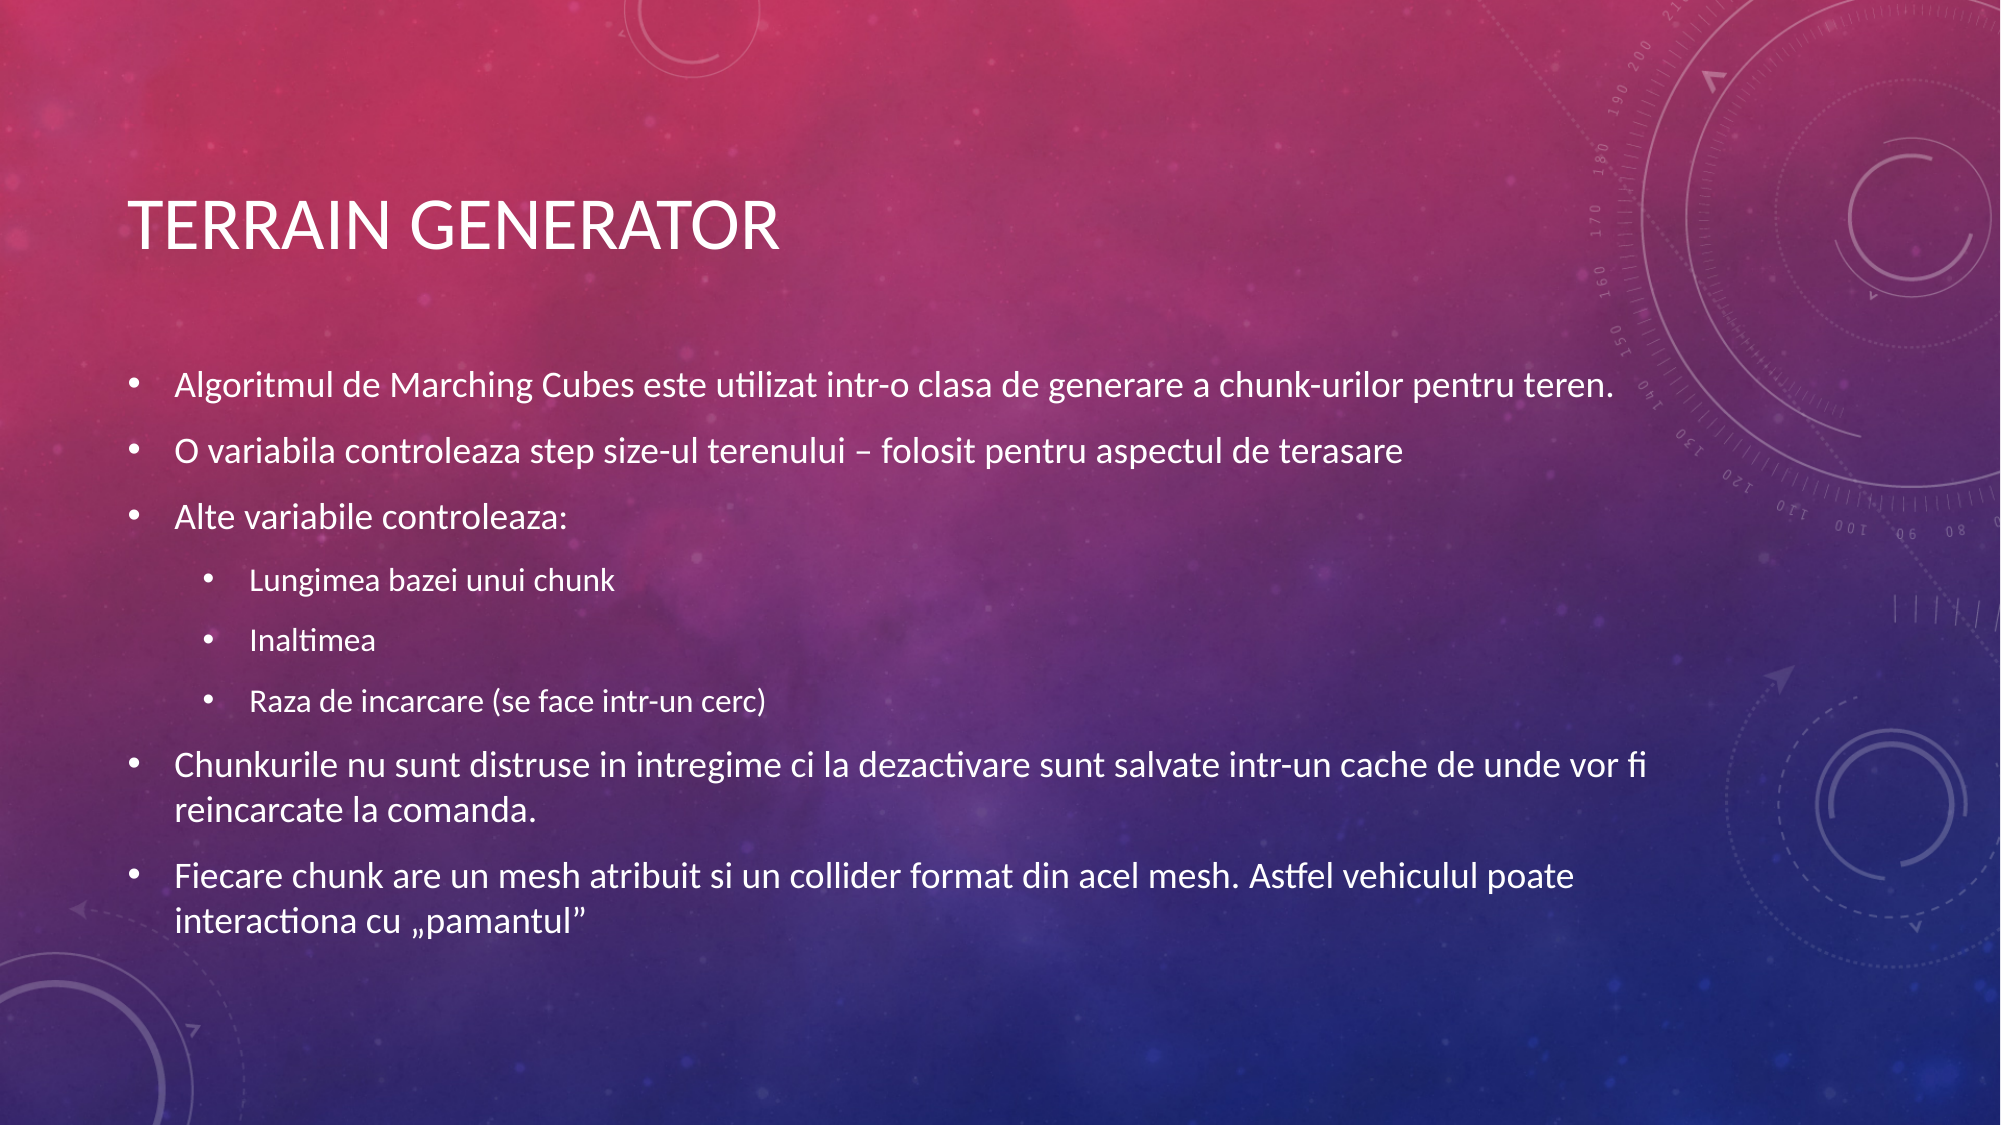

# Terrain generator
Algoritmul de Marching Cubes este utilizat intr-o clasa de generare a chunk-urilor pentru teren.
O variabila controleaza step size-ul terenului – folosit pentru aspectul de terasare
Alte variabile controleaza:
Lungimea bazei unui chunk
Inaltimea
Raza de incarcare (se face intr-un cerc)
Chunkurile nu sunt distruse in intregime ci la dezactivare sunt salvate intr-un cache de unde vor fi reincarcate la comanda.
Fiecare chunk are un mesh atribuit si un collider format din acel mesh. Astfel vehiculul poate interactiona cu „pamantul”